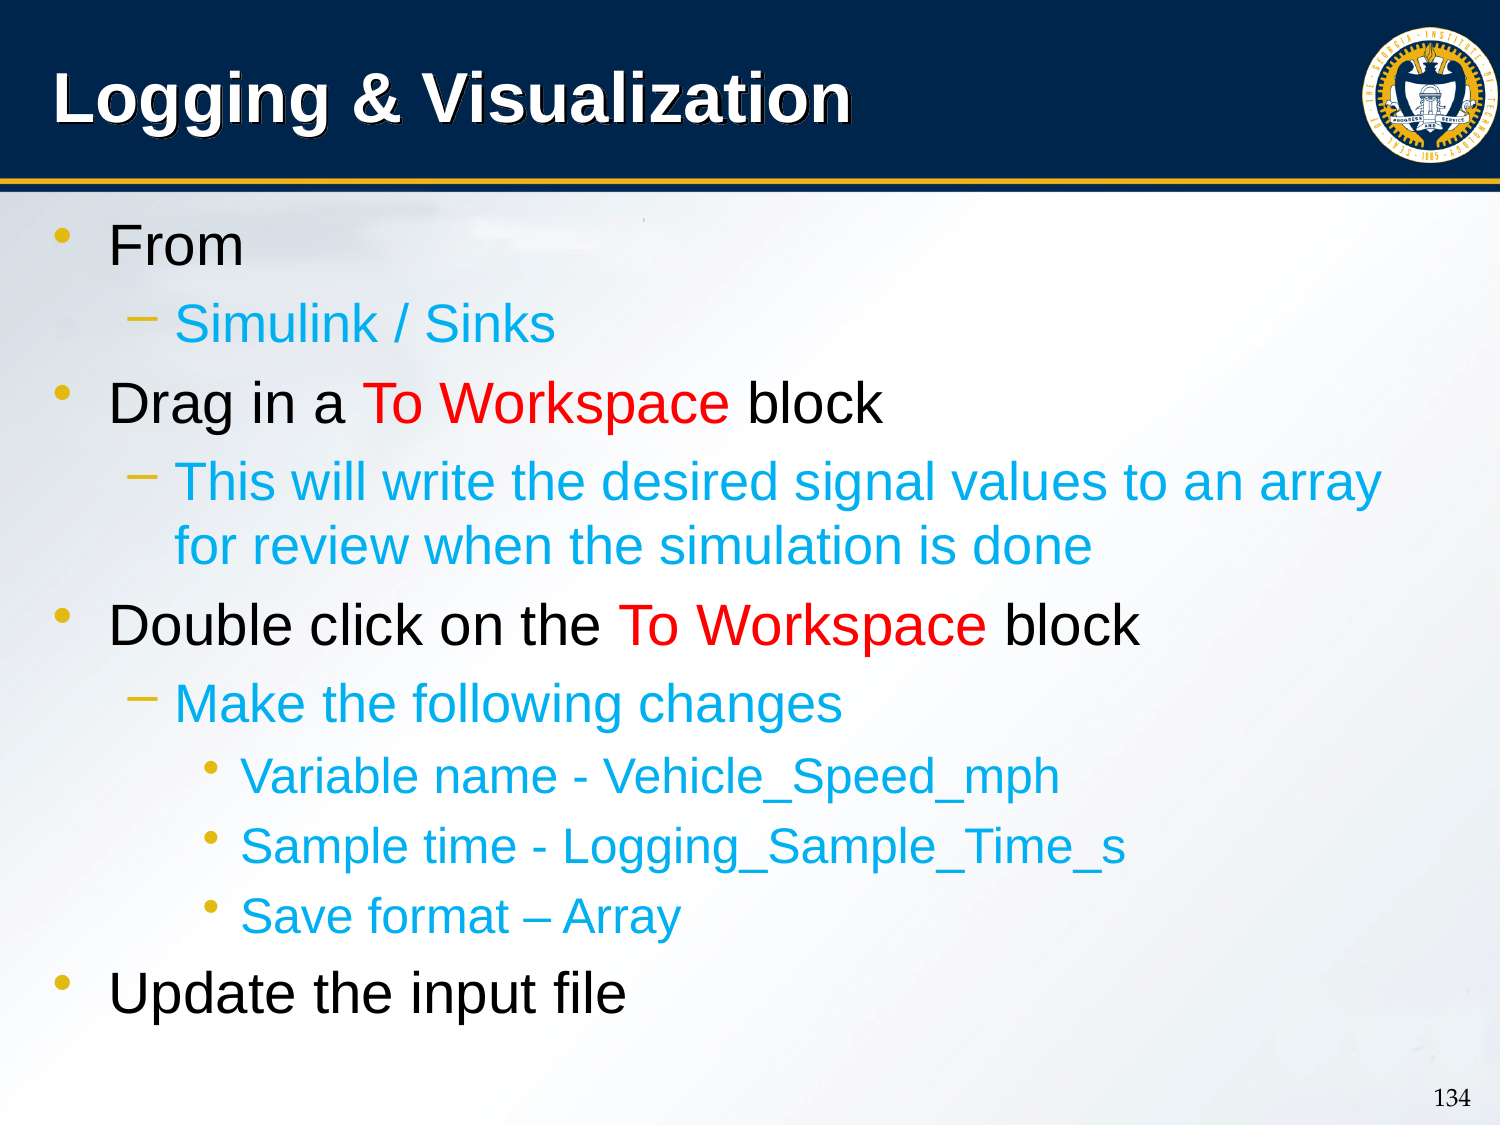

# Logging & Visualization

From
Simulink / Sinks
Drag in a To Workspace block
This will write the desired signal values to an array for review when the simulation is done
Double click on the To Workspace block
Make the following changes
Variable name - Vehicle_Speed_mph
Sample time - Logging_Sample_Time_s
Save format – Array
Update the input file